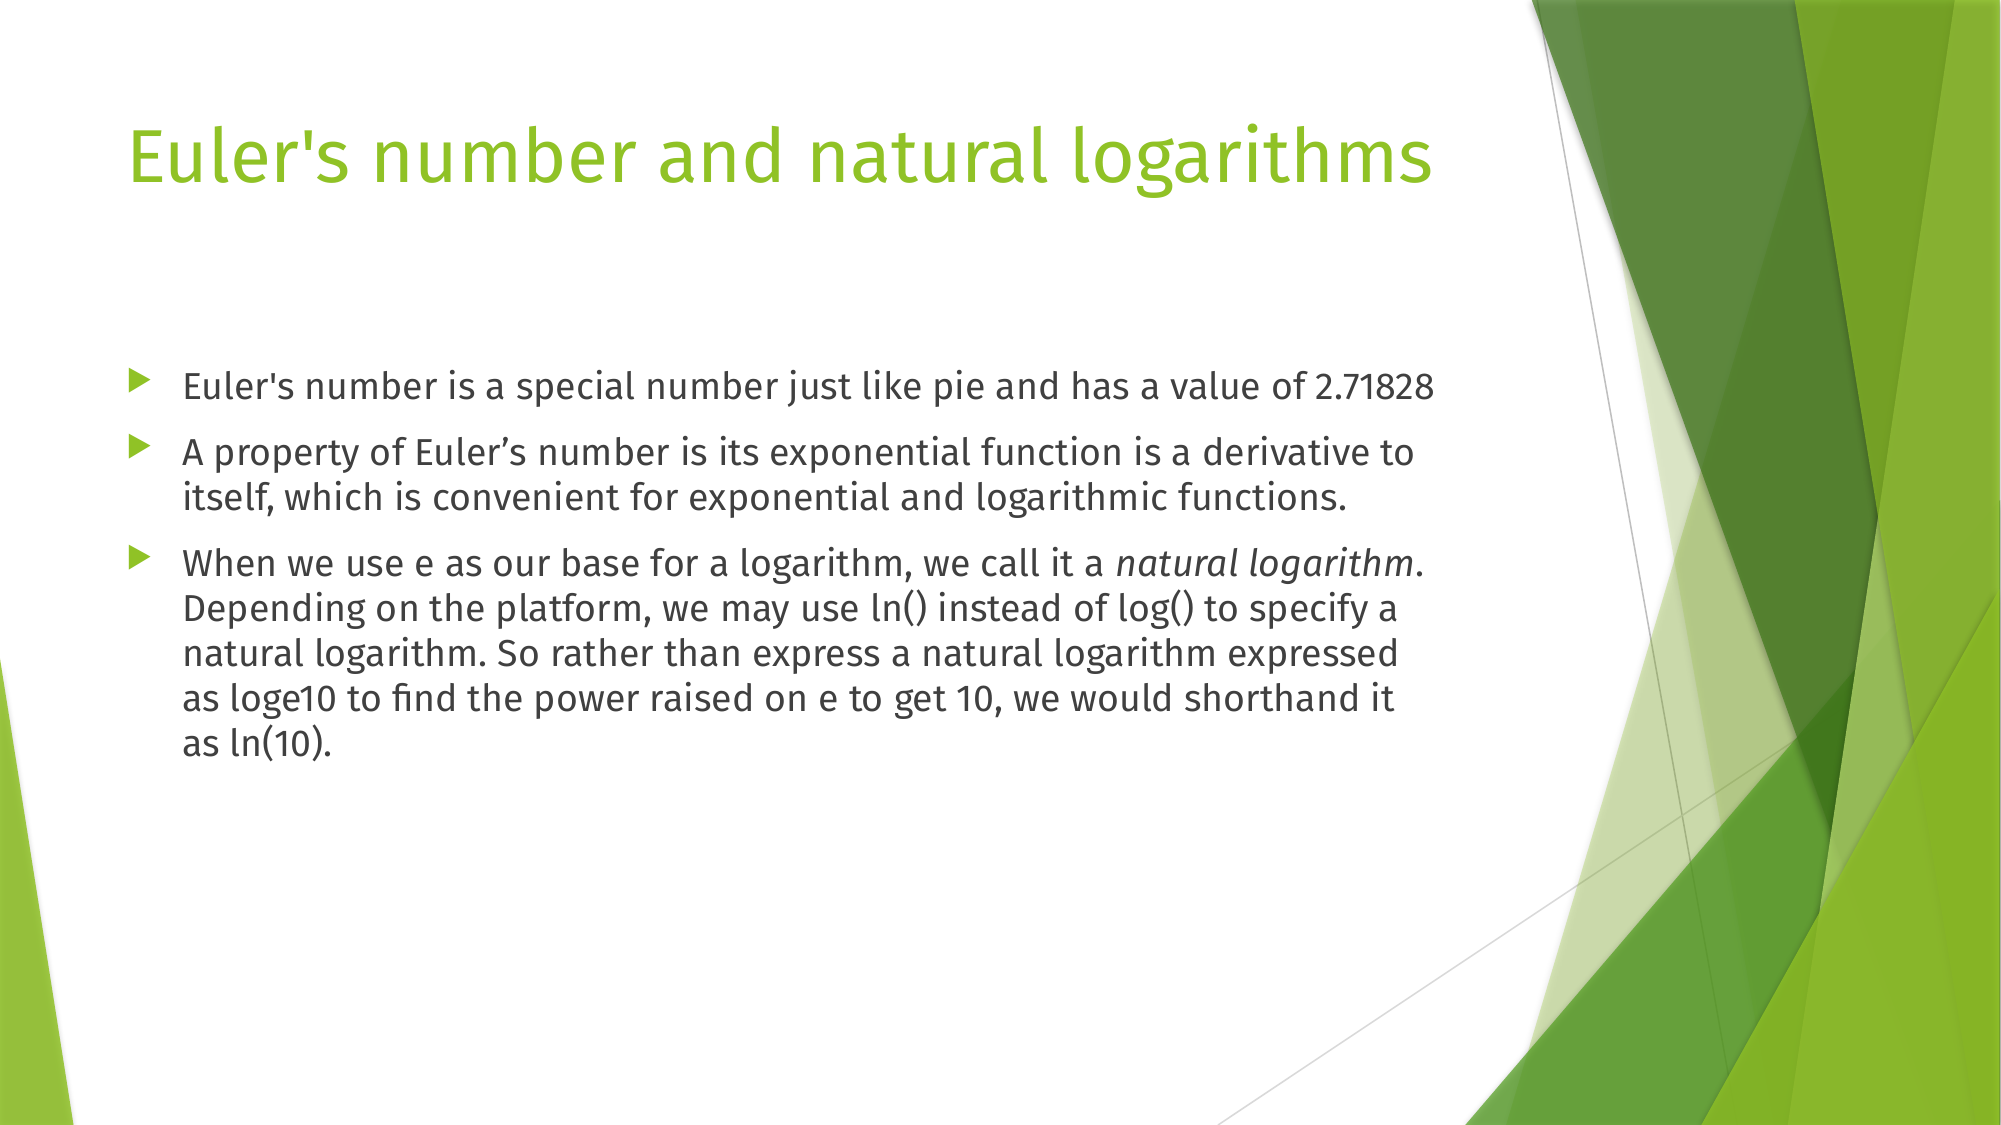

# Euler's number and natural logarithms
Euler's number is a special number just like pie and has a value of 2.71828
A property of Euler’s number is its exponential function is a derivative to itself, which is convenient for exponential and logarithmic functions.
When we use e as our base for a logarithm, we call it a natural logarithm. Depending on the platform, we may use ln() instead of log() to specify a natural logarithm. So rather than express a natural logarithm expressed as loge10 to find the power raised on e to get 10, we would shorthand it as ln(10).